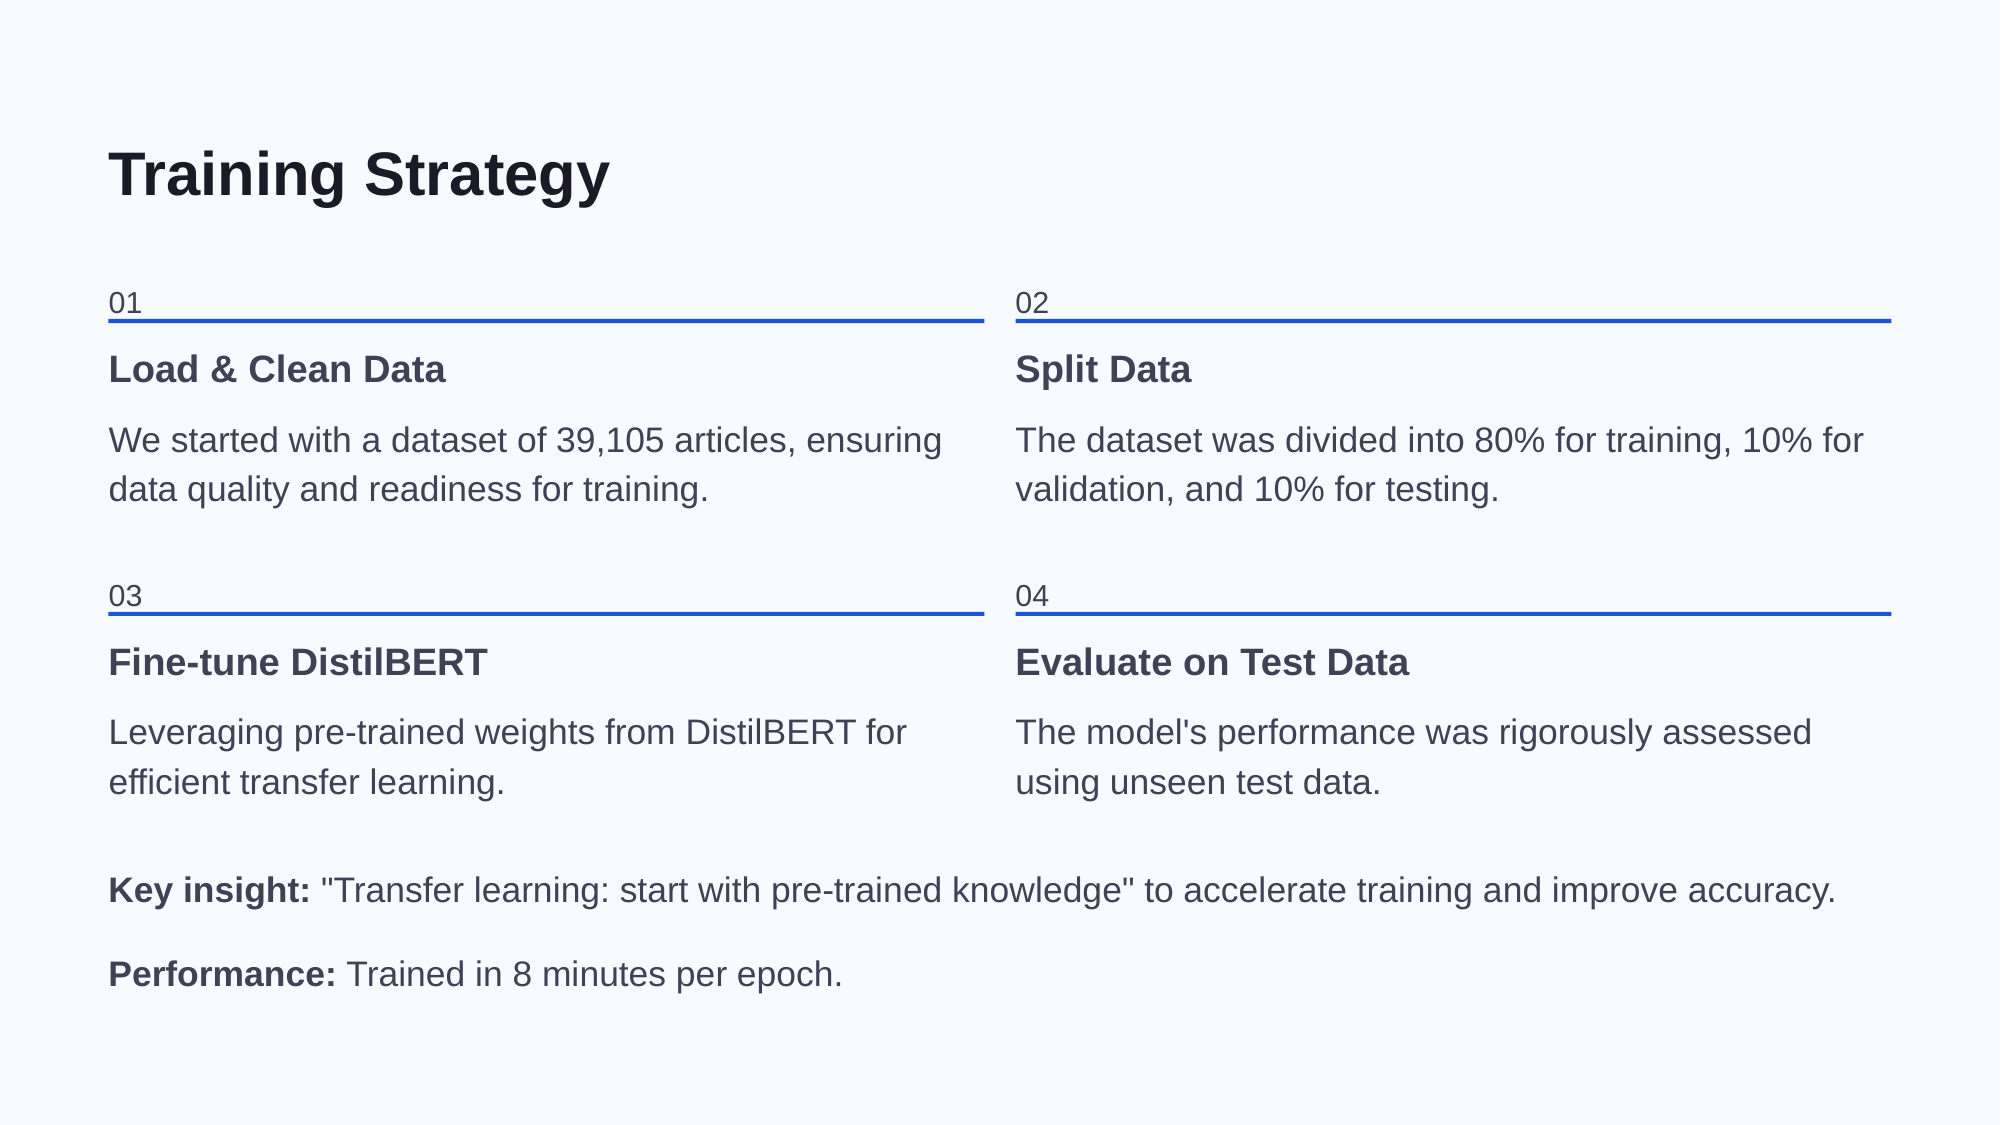

Training Strategy
01
02

Load & Clean Data
Split Data
We started with a dataset of 39,105 articles, ensuring data quality and readiness for training.
The dataset was divided into 80% for training, 10% for validation, and 10% for testing.
03
04

Fine-tune DistilBERT
Evaluate on Test Data
Leveraging pre-trained weights from DistilBERT for efficient transfer learning.
The model's performance was rigorously assessed using unseen test data.
Key insight: "Transfer learning: start with pre-trained knowledge" to accelerate training and improve accuracy.
Performance: Trained in 8 minutes per epoch.